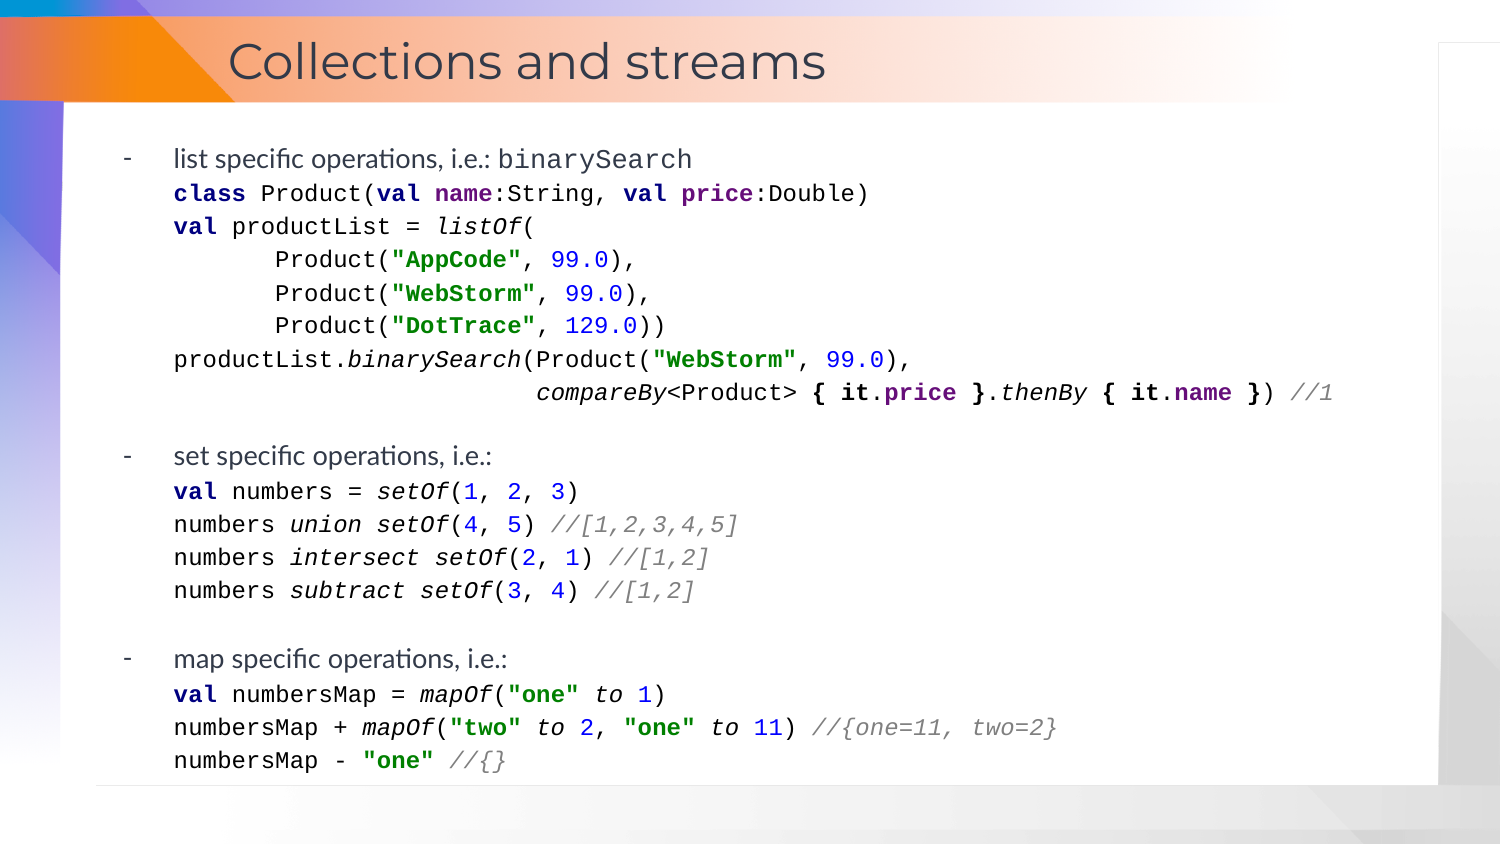

# Collections and streams
list specific operations, i.e.: binarySearch
class Product(val name:String, val price:Double)
val productList = listOf(
       Product("AppCode", 99.0),
       Product("WebStorm", 99.0),
       Product("DotTrace", 129.0))
productList.binarySearch(Product("WebStorm", 99.0),
                         compareBy<Product> { it.price }.thenBy { it.name }) //1
set specific operations, i.e.:
val numbers = setOf(1, 2, 3)
numbers union setOf(4, 5) //[1,2,3,4,5]
numbers intersect setOf(2, 1) //[1,2]
numbers subtract setOf(3, 4) //[1,2]
map specific operations, i.e.:
val numbersMap = mapOf("one" to 1)
numbersMap + mapOf("two" to 2, "one" to 11) //{one=11, two=2}
numbersMap - "one" //{}